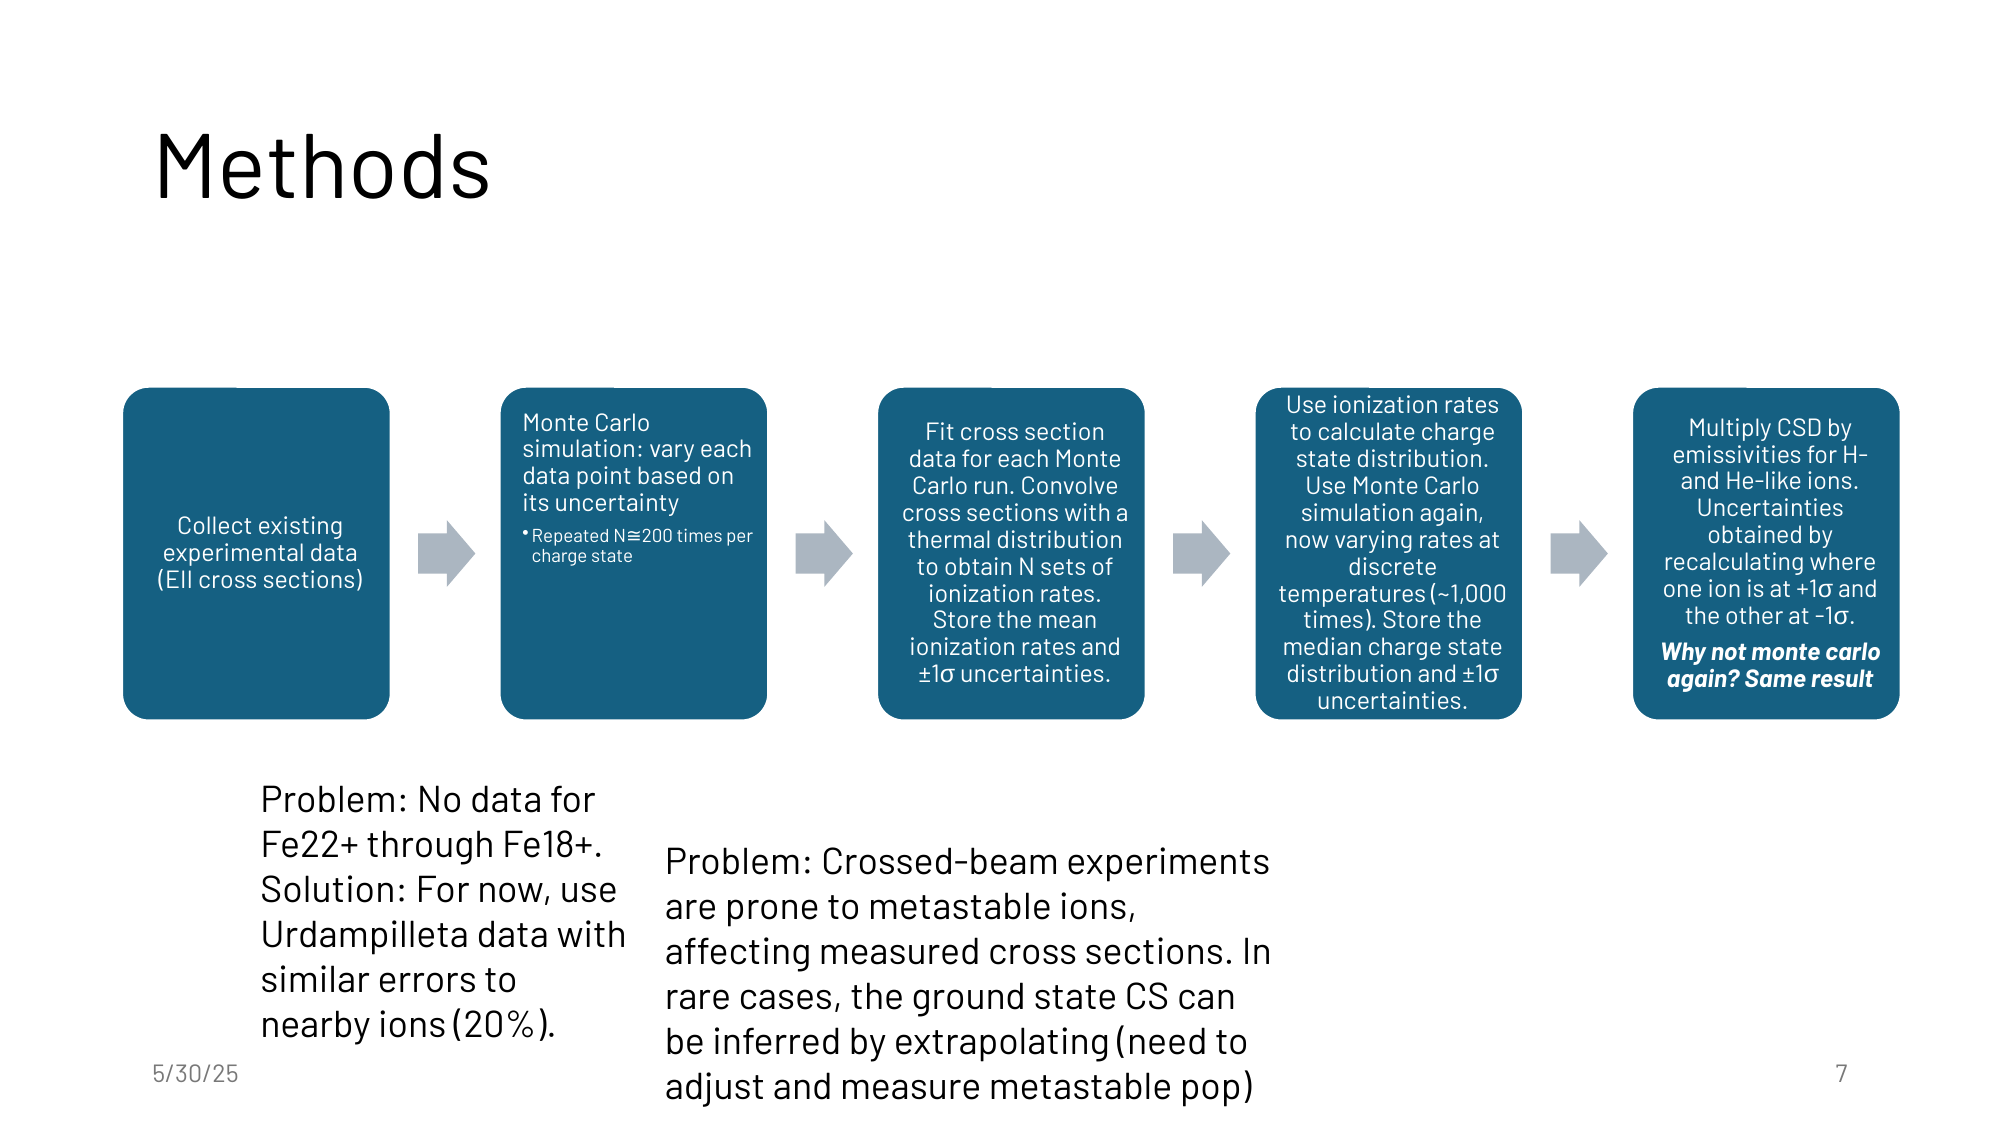

# Methods
Collect existing experimental data (EII cross sections)

Monte Carlo simulation: vary each data point based on its uncertainty
Repeated N≅200 times per charge state

Fit cross section data for each Monte Carlo run. Convolve cross sections with a thermal distribution to obtain N sets of ionization rates. Store the mean ionization rates and ±1σ uncertainties.

Use ionization rates to calculate charge state distribution. Use Monte Carlo simulation again, now varying rates at discrete temperatures (~1,000 times). Store the median charge state distribution and ±1σ uncertainties.

Multiply CSD by emissivities for H- and He-like ions. Uncertainties obtained by recalculating where one ion is at +1σ and the other at -1σ.
Why not monte carlo again? Same result
Problem: No data for Fe22+ through Fe18+. Solution: For now, use Urdampilleta data with similar errors to nearby ions (20%).
Problem: Crossed-beam experiments are prone to metastable ions, affecting measured cross sections. In rare cases, the ground state CS can be inferred by extrapolating (need to adjust and measure metastable pop)
5/30/25
7